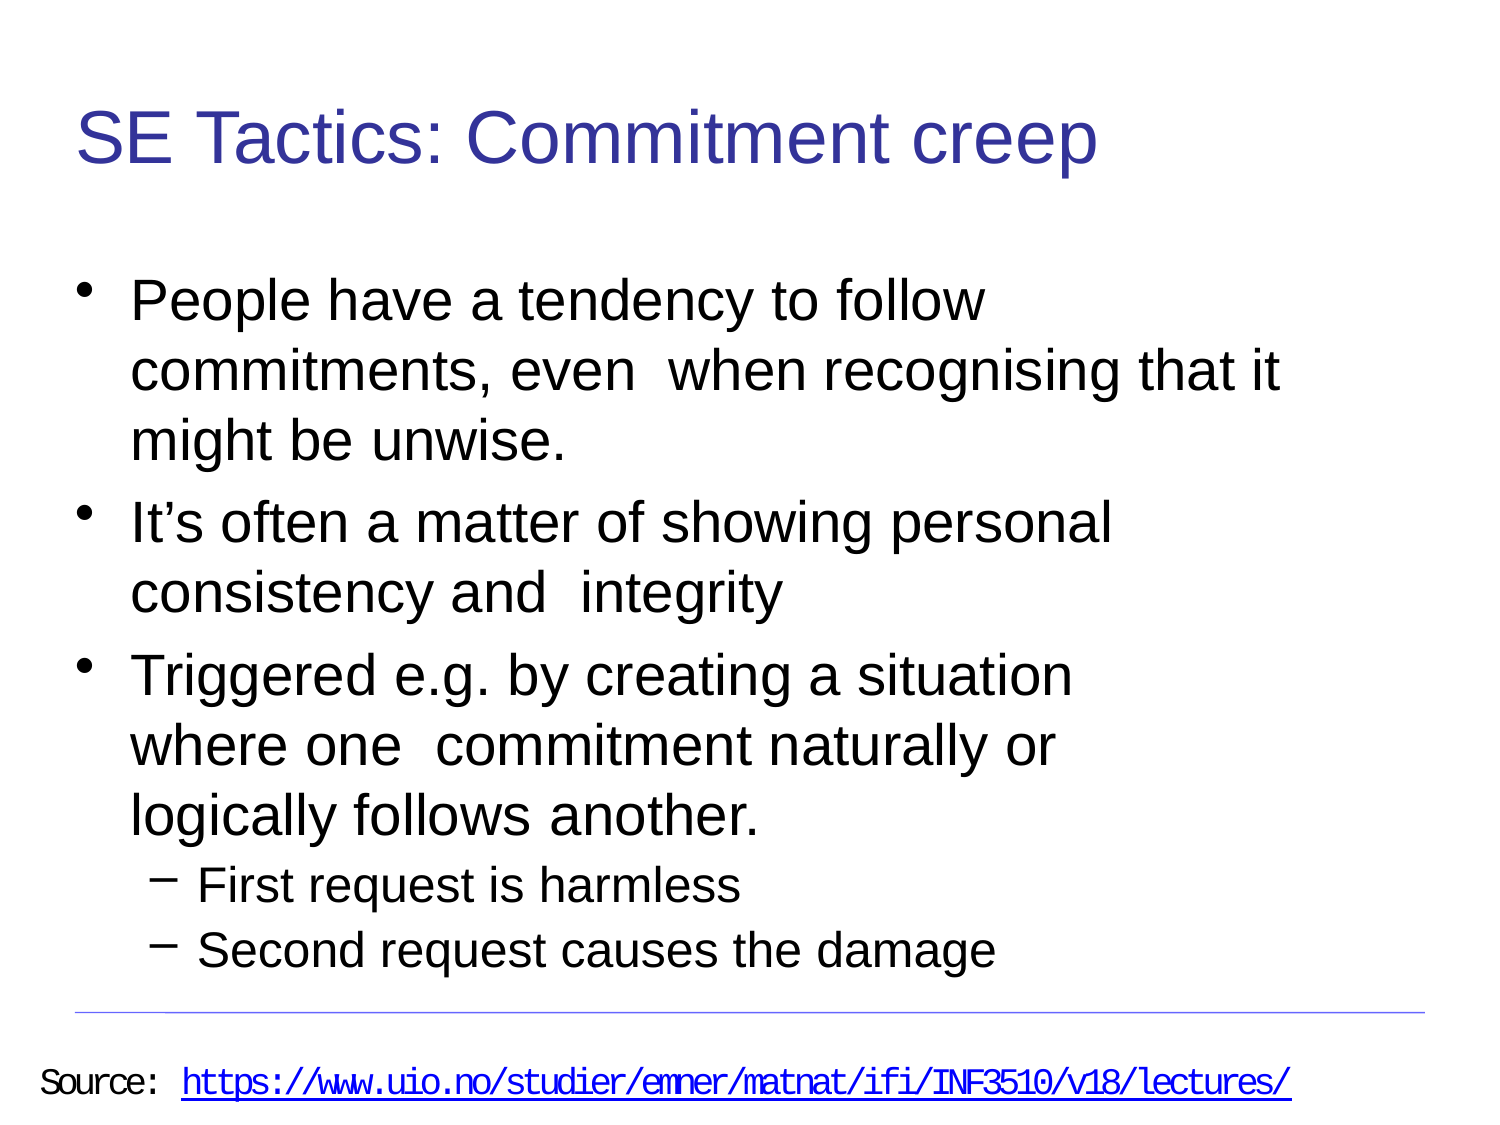

# SE Tactics: Commitment creep
People have a tendency to follow commitments, even  when recognising that it might be unwise.
It’s often a matter of showing personal consistency and  integrity
Triggered e.g. by creating a situation where one  commitment naturally or logically follows another.
First request is harmless
Second request causes the damage